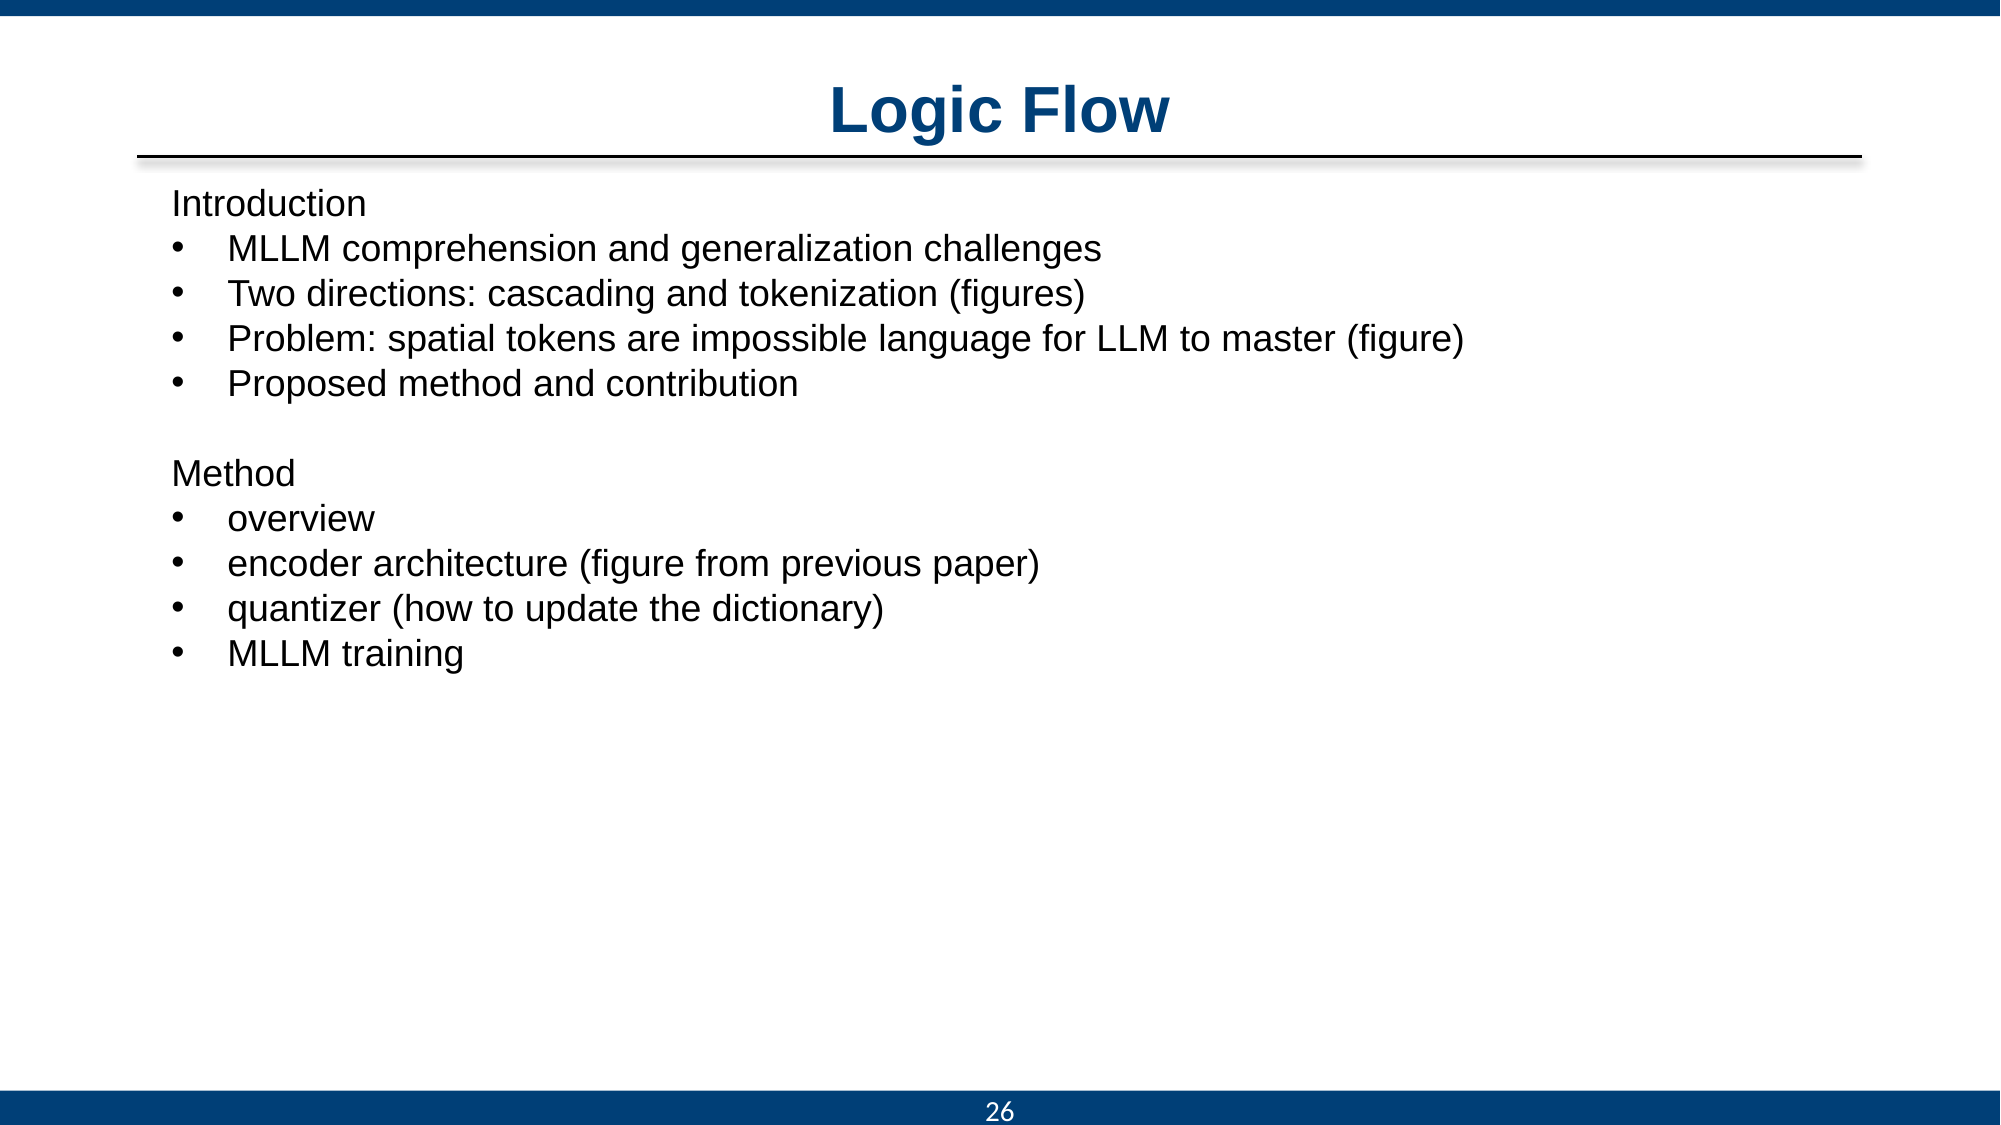

# Logic Flow
Introduction
MLLM comprehension and generalization challenges
Two directions: cascading and tokenization (figures)
Problem: spatial tokens are impossible language for LLM to master (figure)
Proposed method and contribution

Method
overview
encoder architecture (figure from previous paper)
quantizer (how to update the dictionary)
MLLM training
26